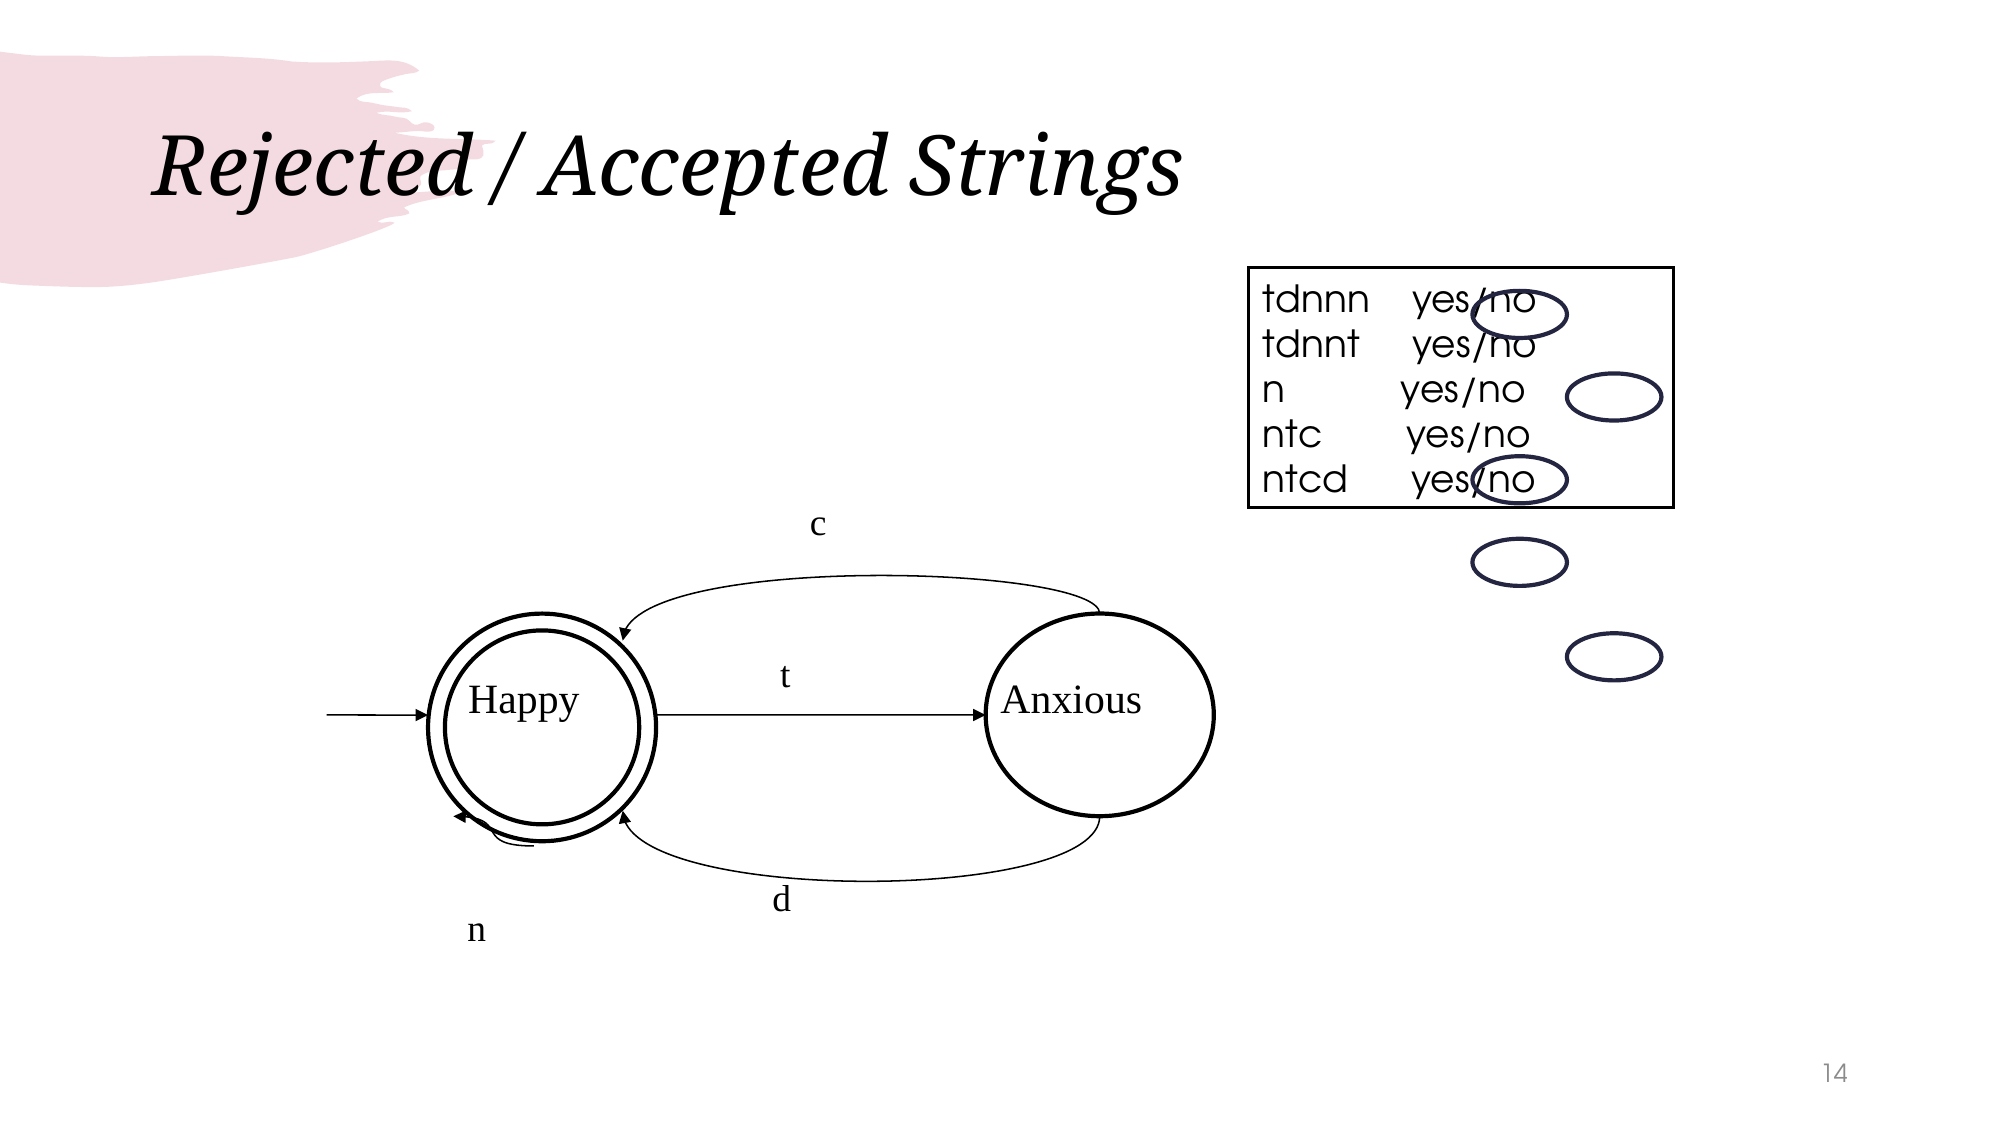

# Rejected / Accepted Strings
tdnnn    yes/no
tdnnt     yes/no
n           yes/no
ntc        yes/no
ntcd      yes/no

      c

        t
Happy
Anxious

d
            n

14